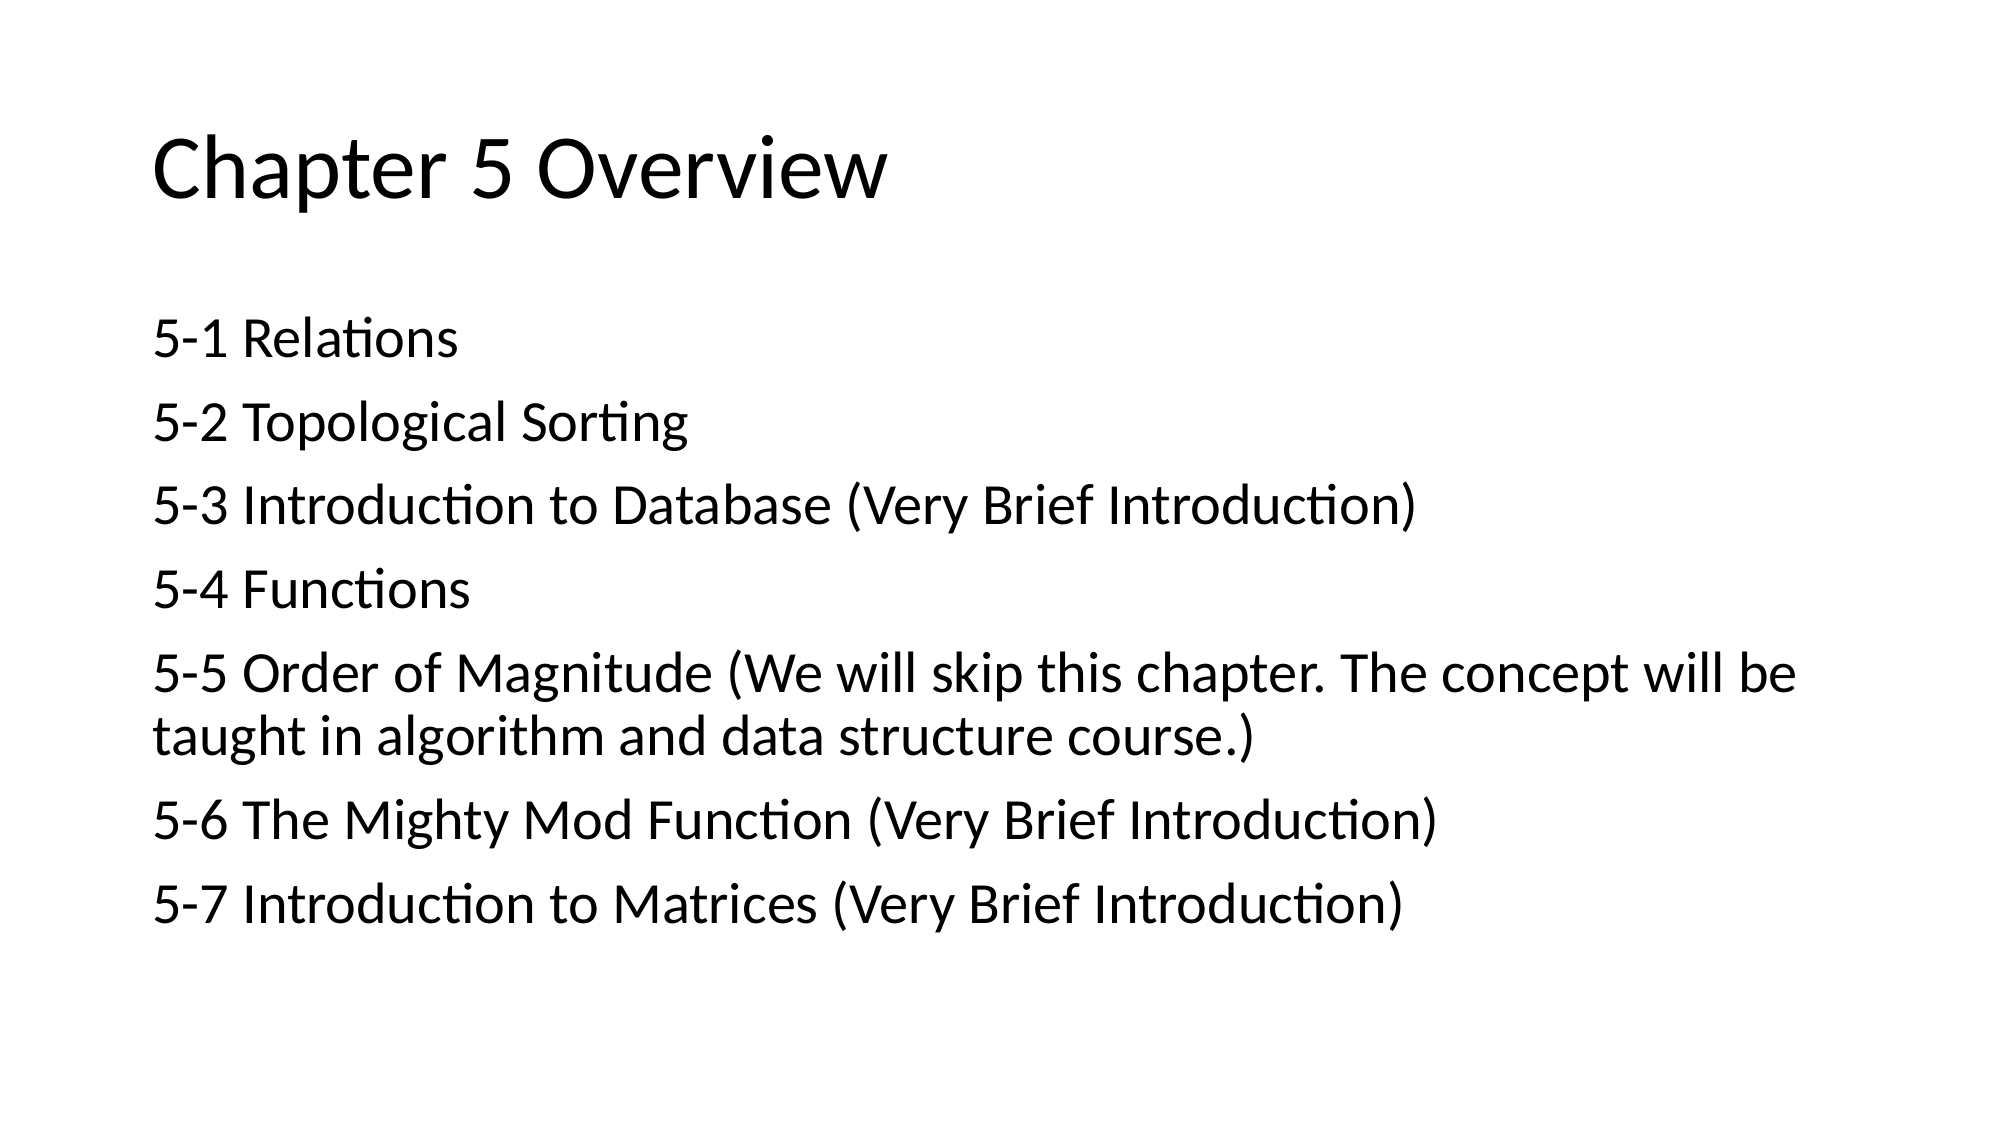

# Chapter 5 Overview
5-1 Relations
5-2 Topological Sorting
5-3 Introduction to Database (Very Brief Introduction)
5-4 Functions
5-5 Order of Magnitude (We will skip this chapter. The concept will be taught in algorithm and data structure course.)
5-6 The Mighty Mod Function (Very Brief Introduction)
5-7 Introduction to Matrices (Very Brief Introduction)